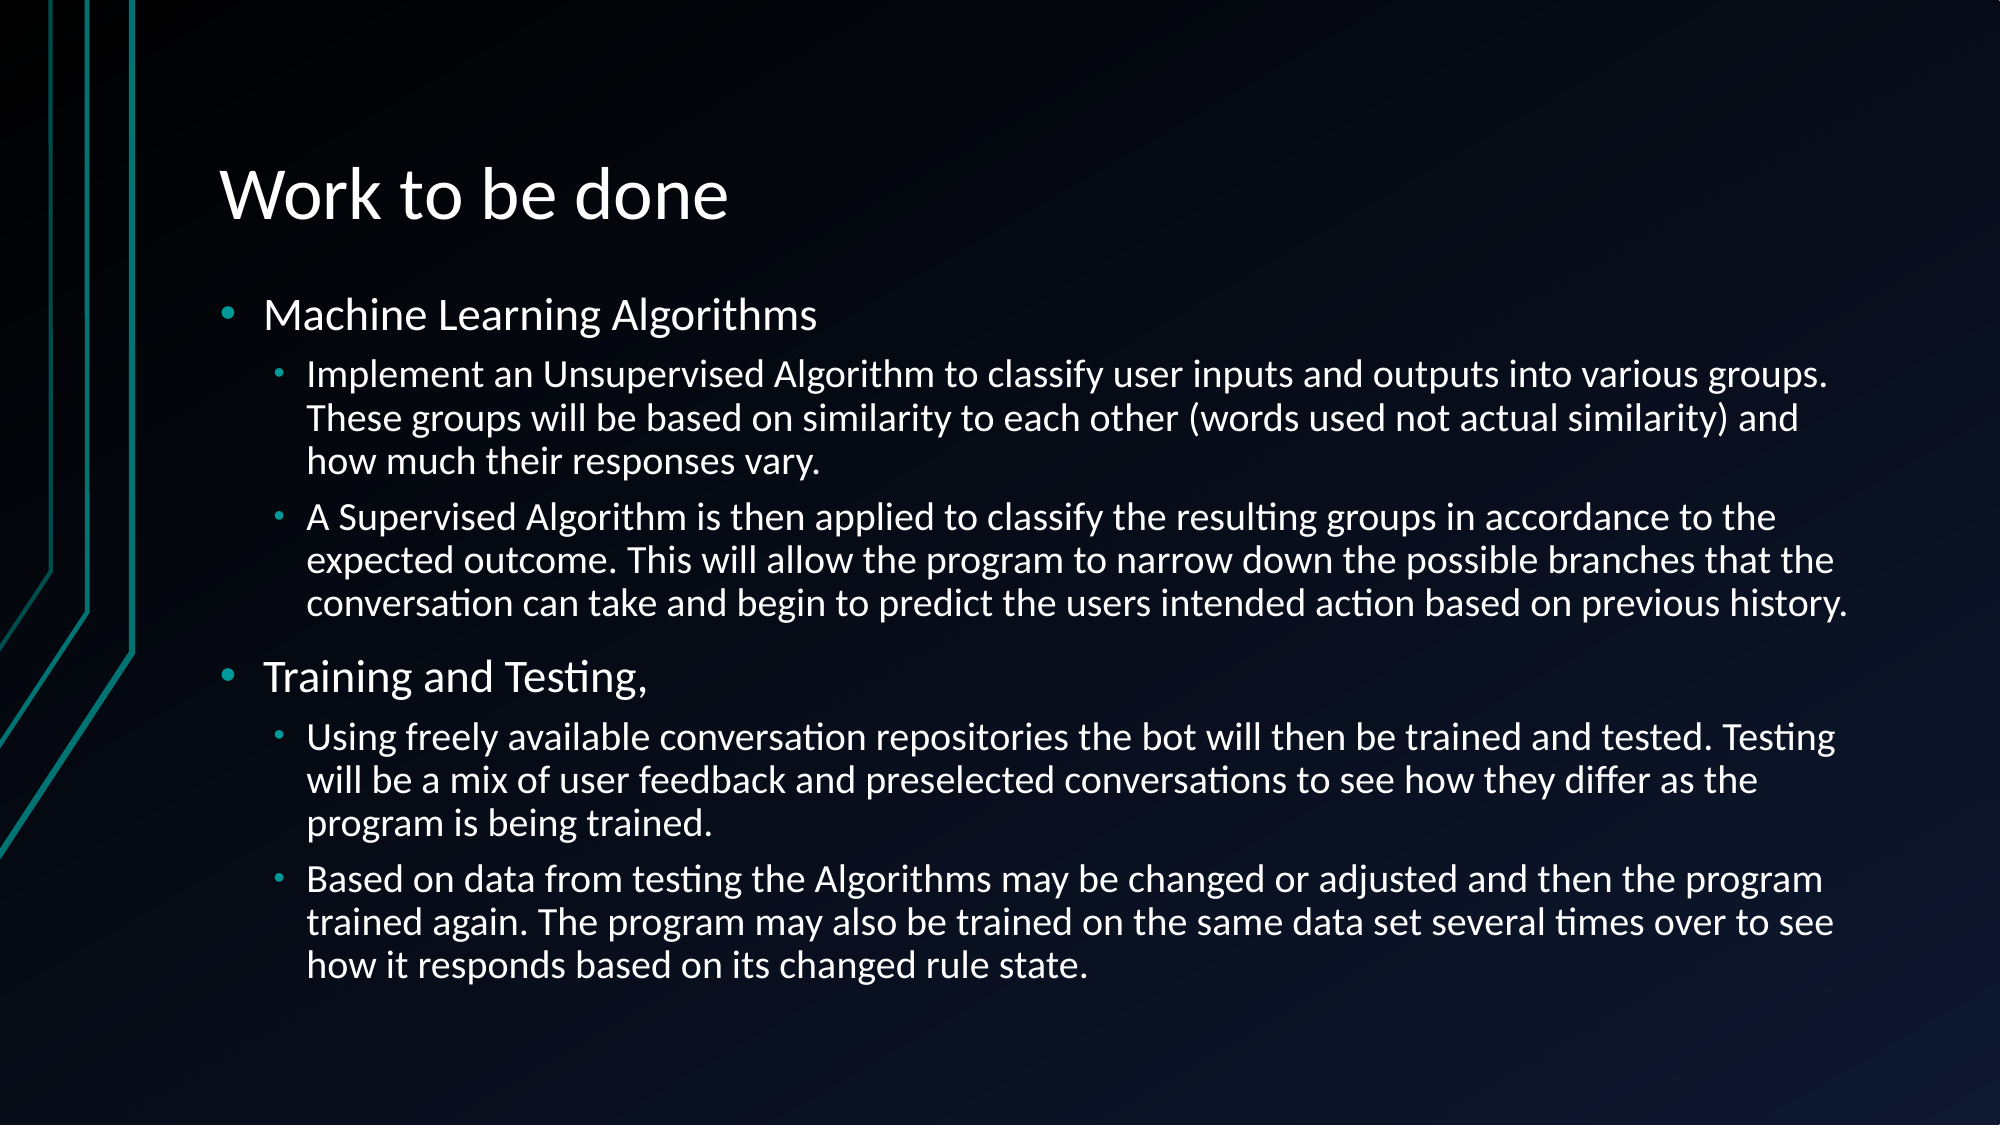

# Work to be done
Machine Learning Algorithms
Implement an Unsupervised Algorithm to classify user inputs and outputs into various groups. These groups will be based on similarity to each other (words used not actual similarity) and how much their responses vary.
A Supervised Algorithm is then applied to classify the resulting groups in accordance to the expected outcome. This will allow the program to narrow down the possible branches that the conversation can take and begin to predict the users intended action based on previous history.
Training and Testing,
Using freely available conversation repositories the bot will then be trained and tested. Testing will be a mix of user feedback and preselected conversations to see how they differ as the program is being trained.
Based on data from testing the Algorithms may be changed or adjusted and then the program trained again. The program may also be trained on the same data set several times over to see how it responds based on its changed rule state.